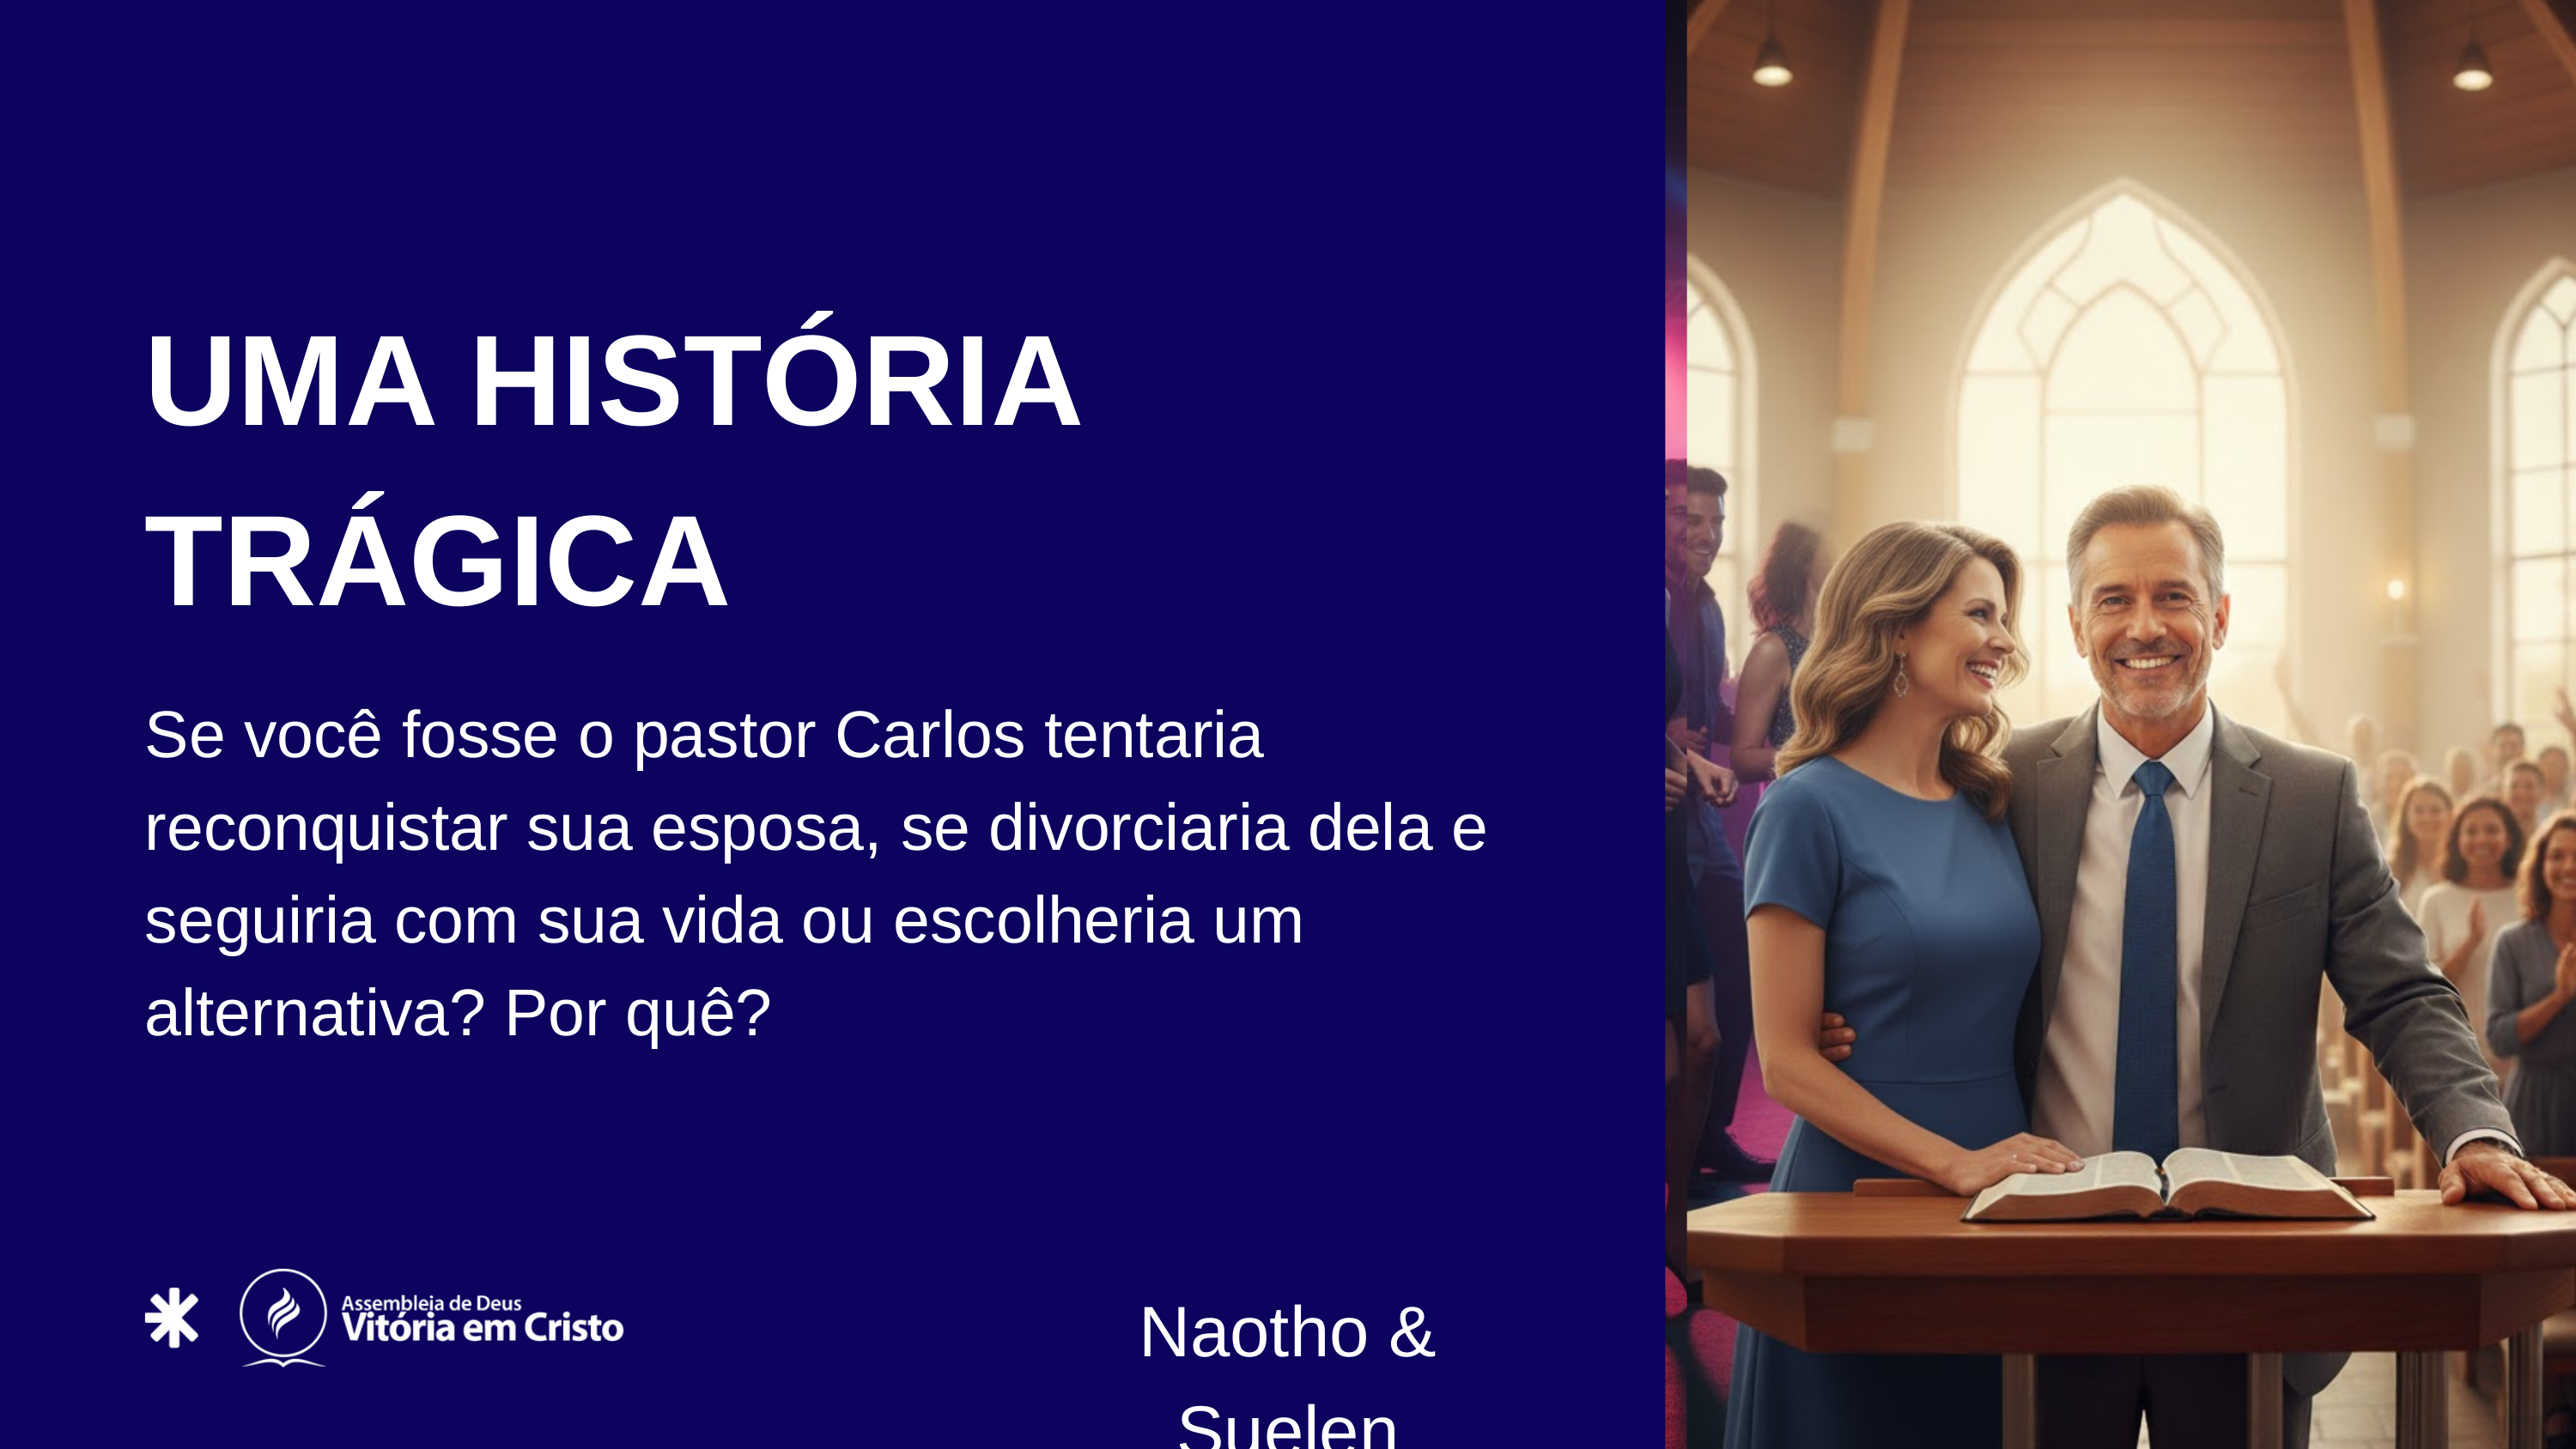

UMA HISTÓRIA
TRÁGICA
Se você fosse o pastor Carlos tentaria reconquistar sua esposa, se divorciaria dela e seguiria com sua vida ou escolheria um alternativa? Por quê?

Naotho & Suelen